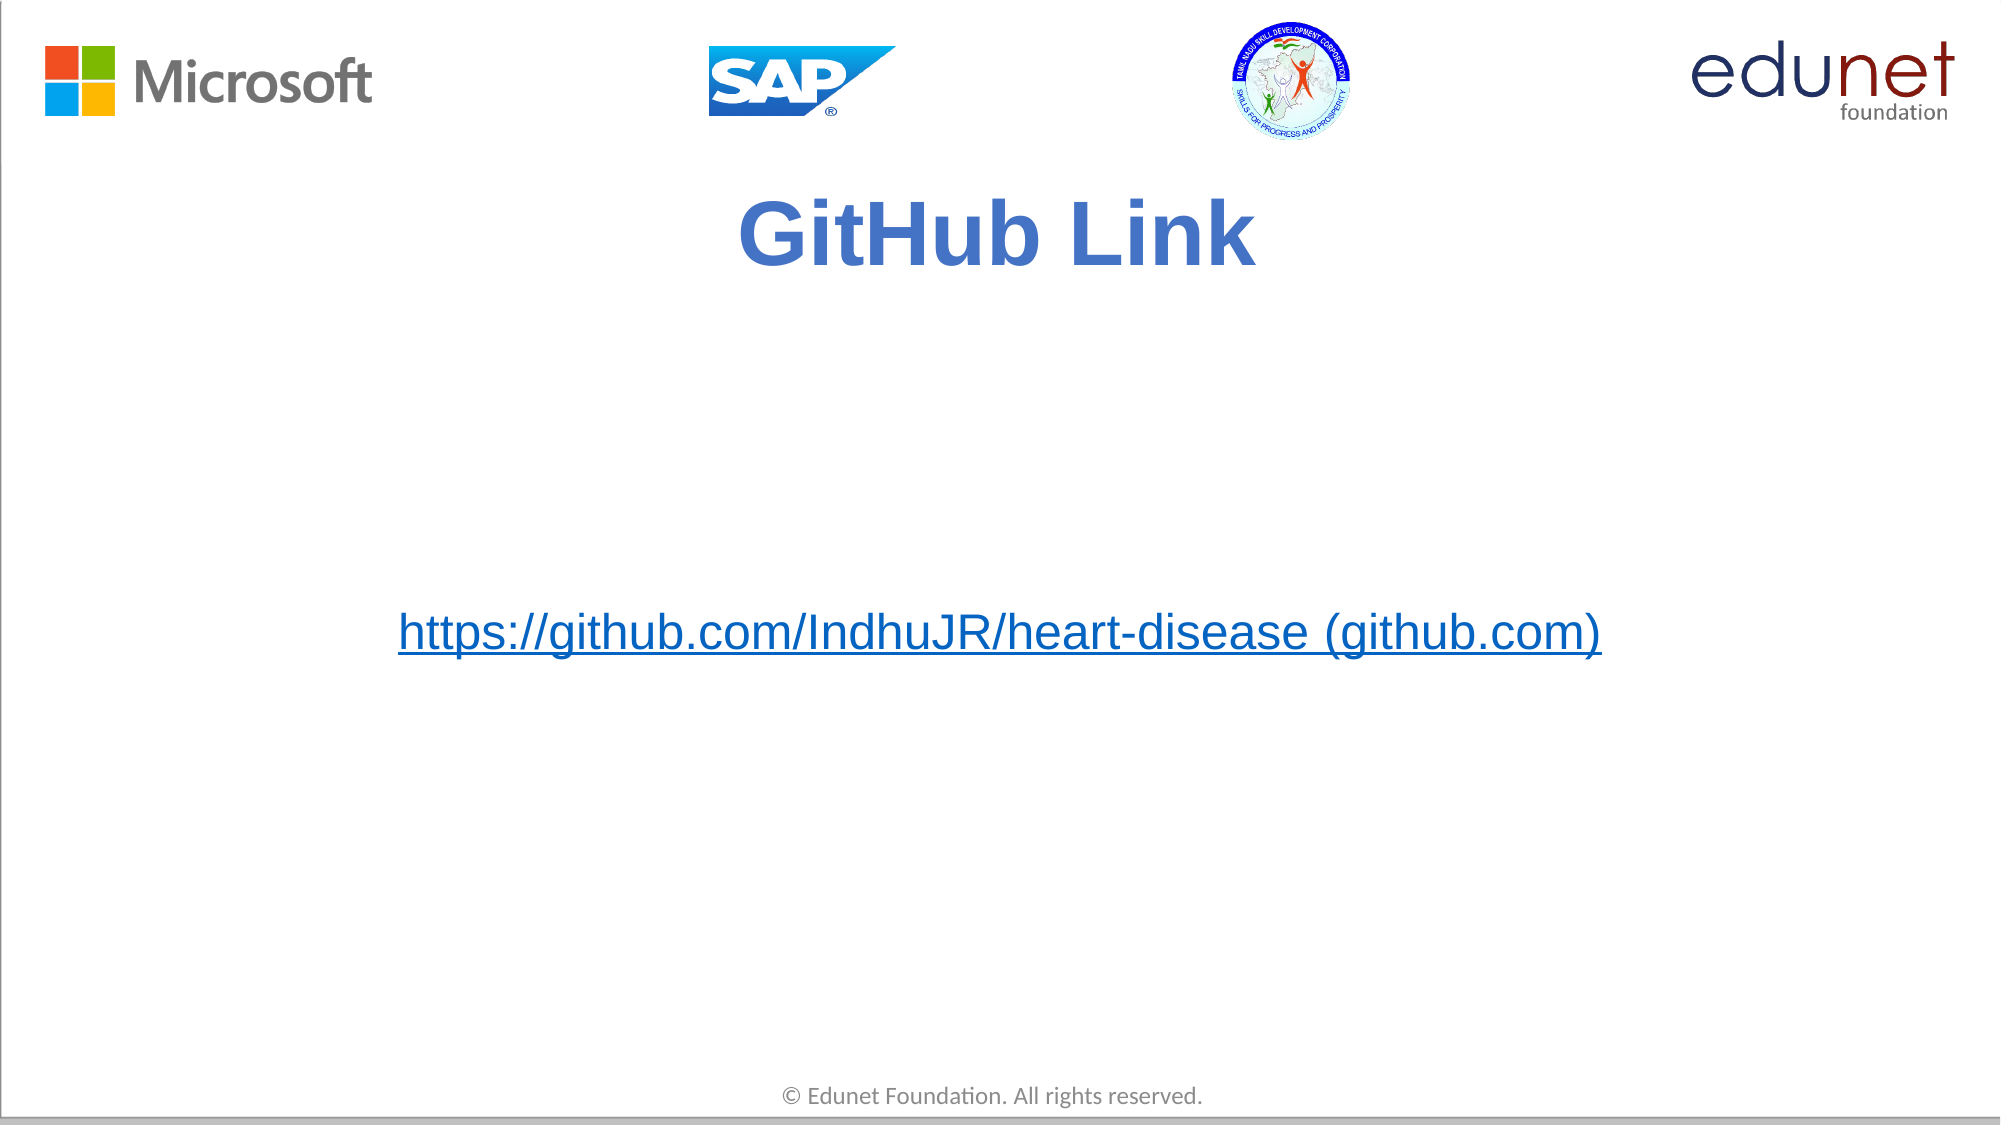

# GitHub Link
https://github.com/IndhuJR/heart-disease (github.com)
© Edunet Foundation. All rights reserved.